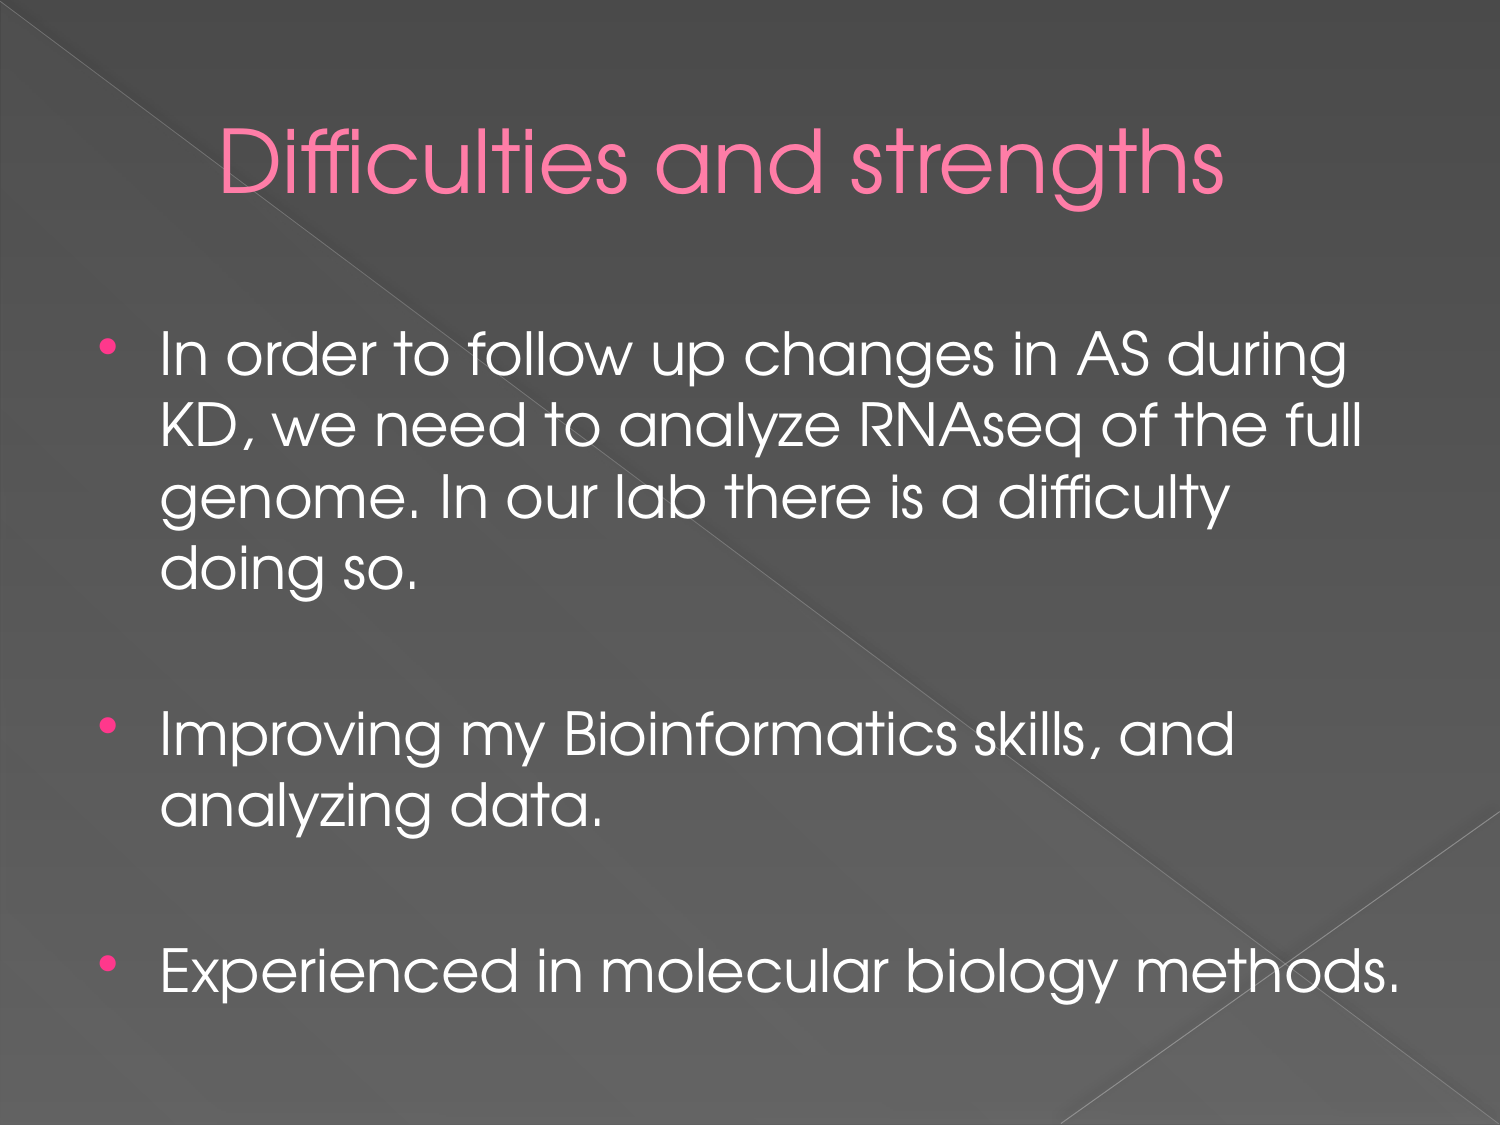

# Difficulties and strengths
In order to follow up changes in AS during KD, we need to analyze RNAseq of the full genome. In our lab there is a difficulty doing so.

Improving my Bioinformatics skills, and analyzing data.

Experienced in molecular biology methods.